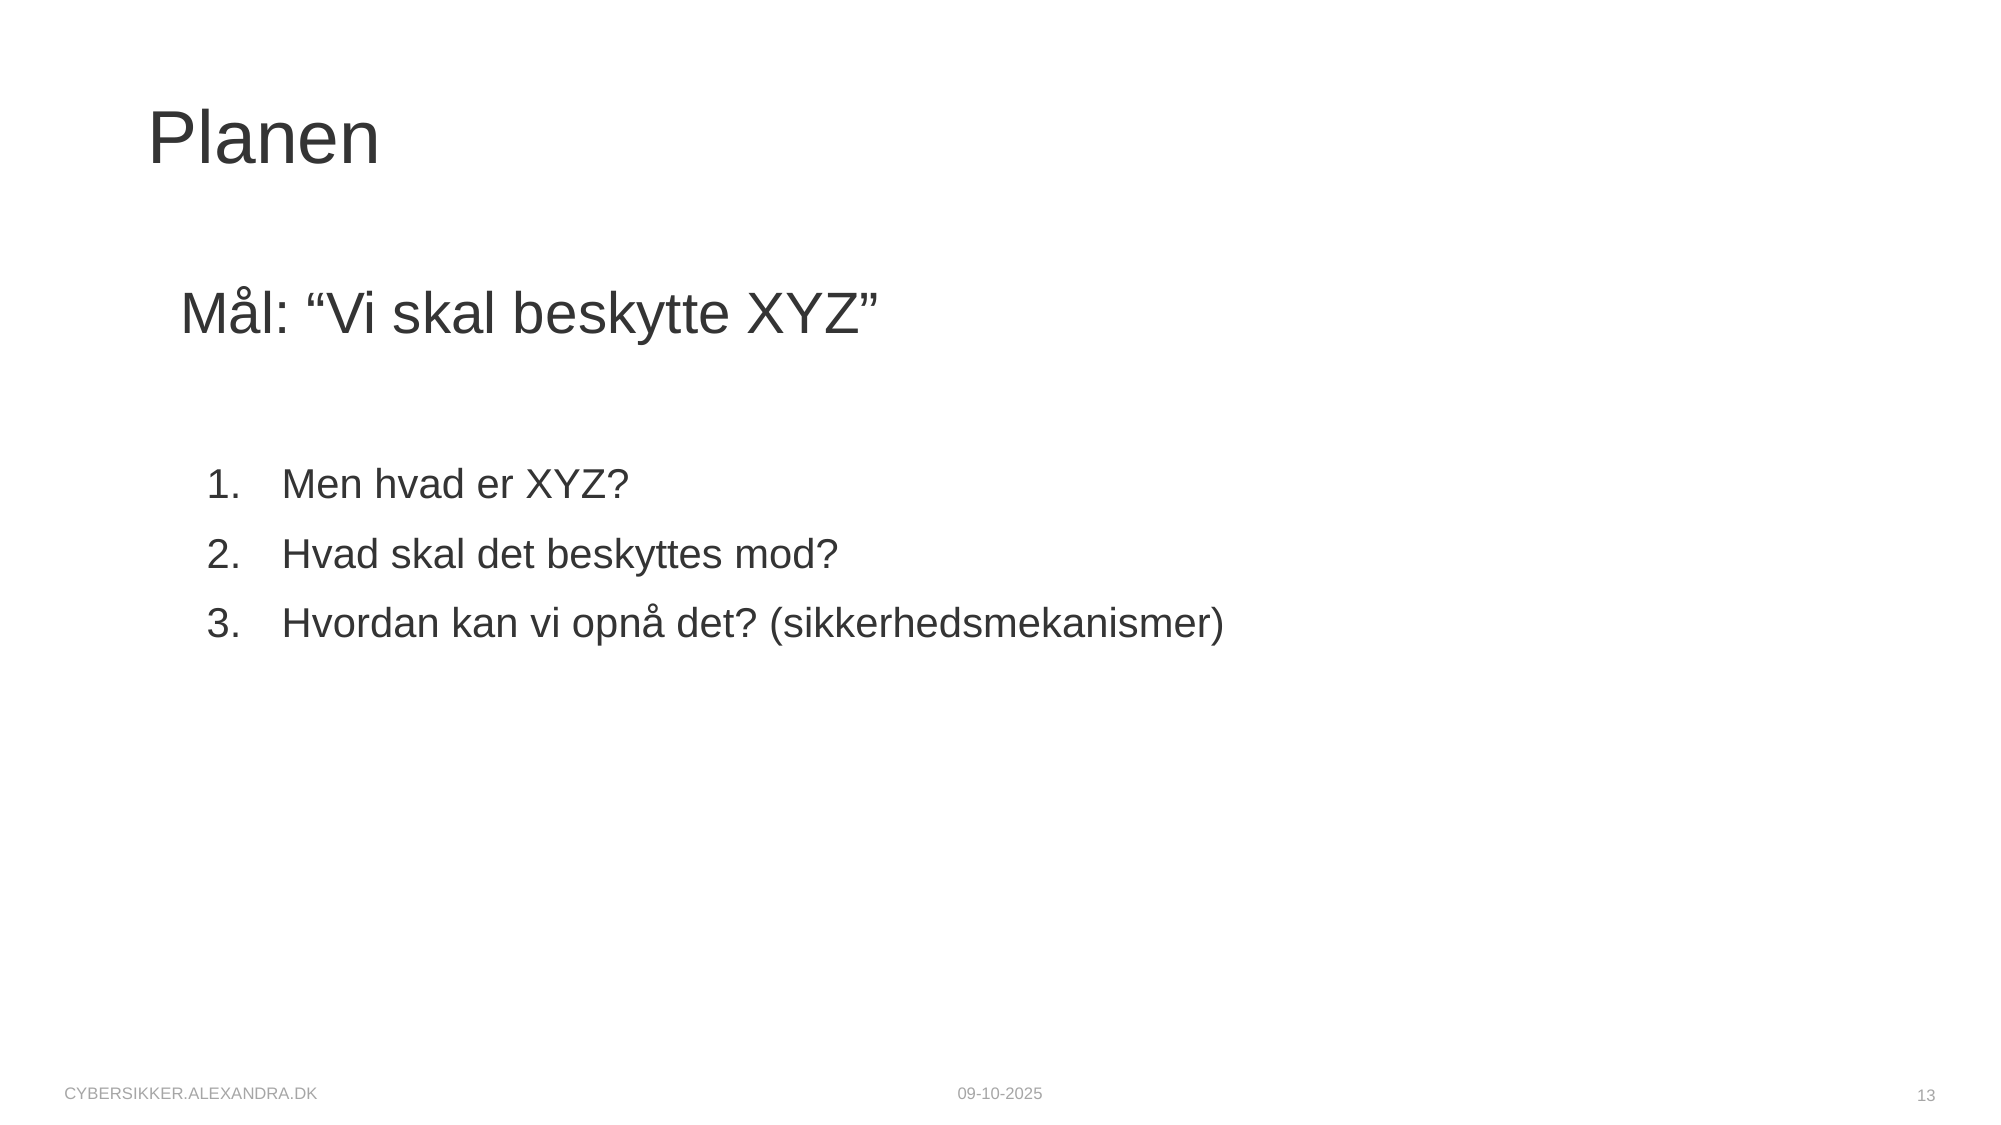

# Planen
  Mål: “Vi skal beskytte XYZ”

Men hvad er XYZ?
Hvad skal det beskyttes mod?
Hvordan kan vi opnå det? (sikkerhedsmekanismer)

cybersikker.alexandra.dk
09-10-2025
13